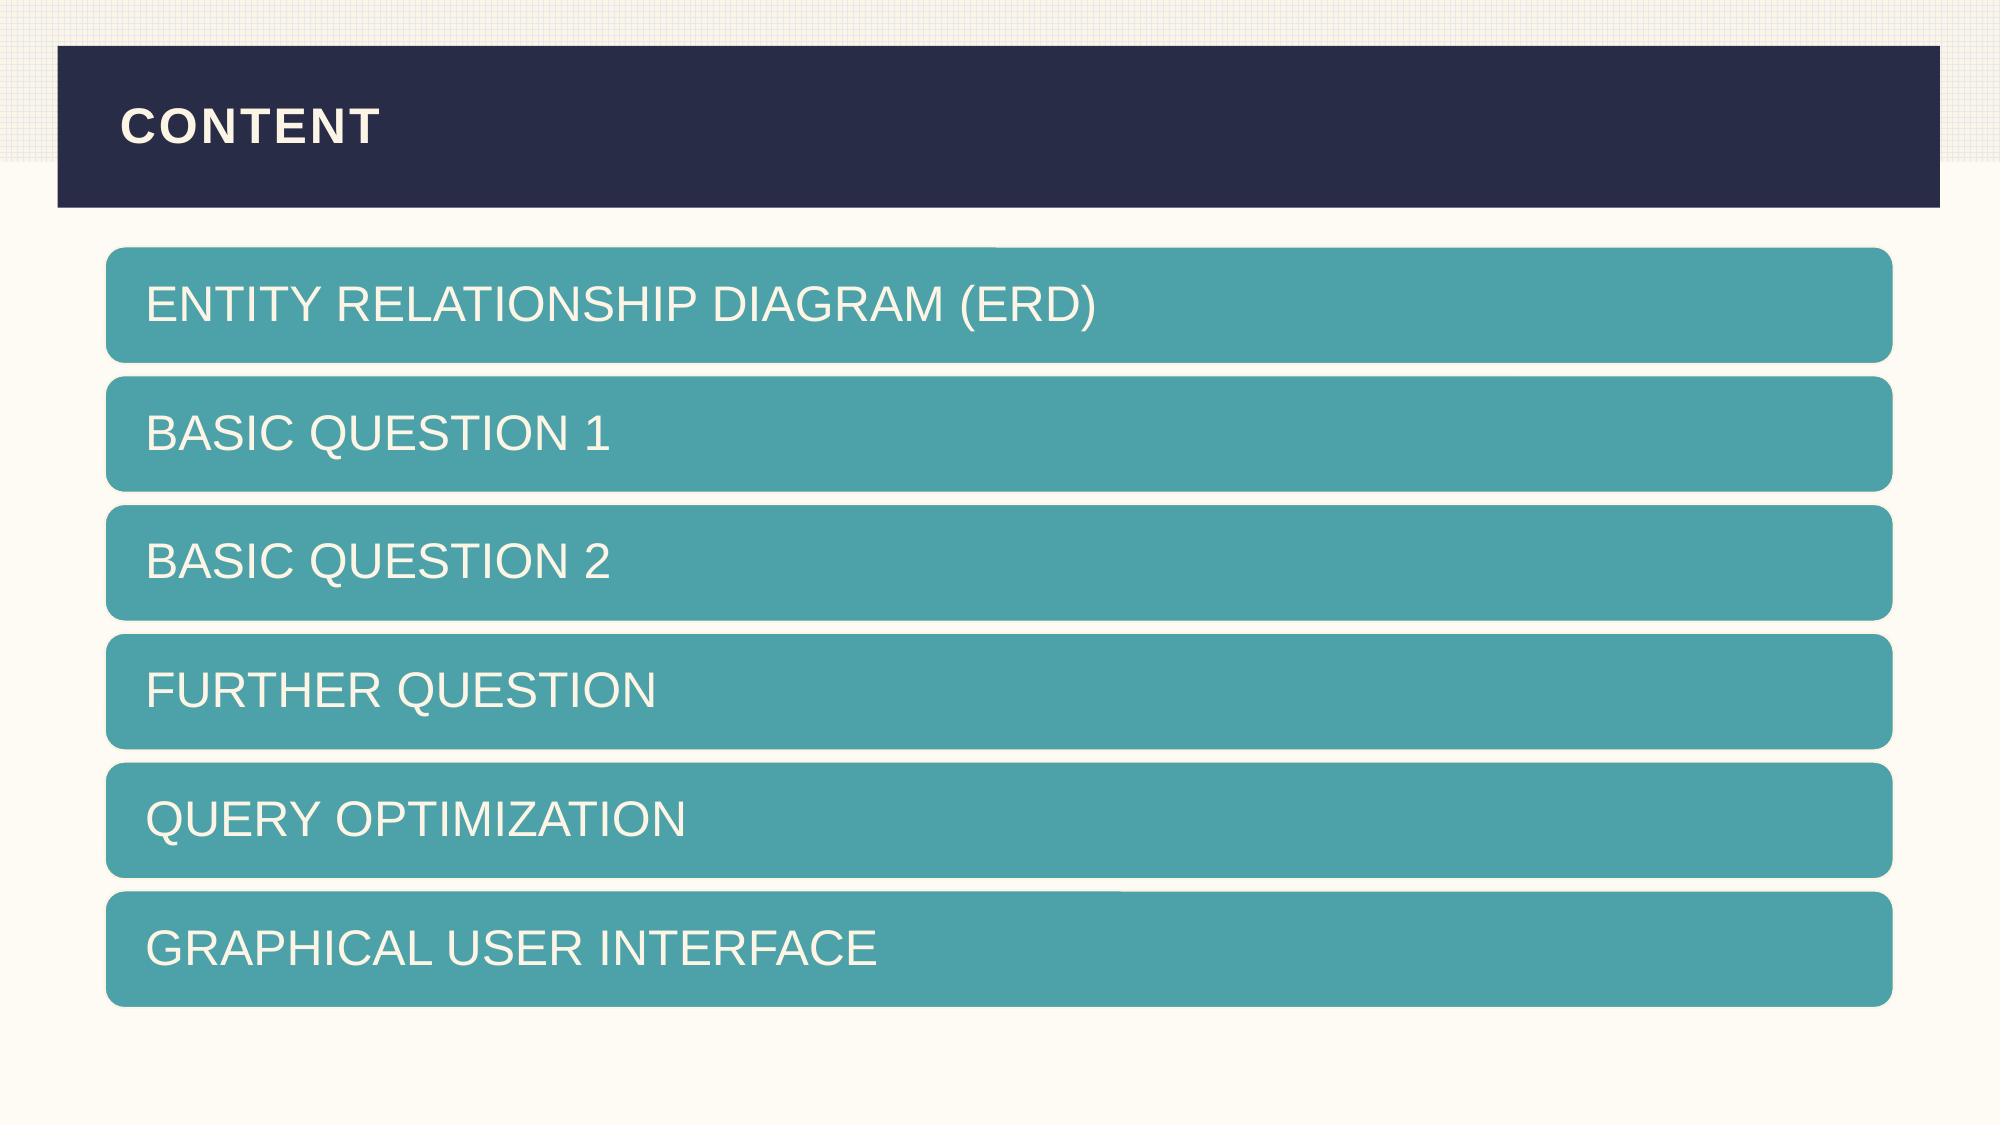

# CONTENT
 ENTITY RELATIONSHIP DIAGRAM (ERD)
 BASIC QUESTION 1
 BASIC QUESTION 2
 FURTHER QUESTION
 QUERY OPTIMIZATION
 GRAPHICAL USER INTERFACE